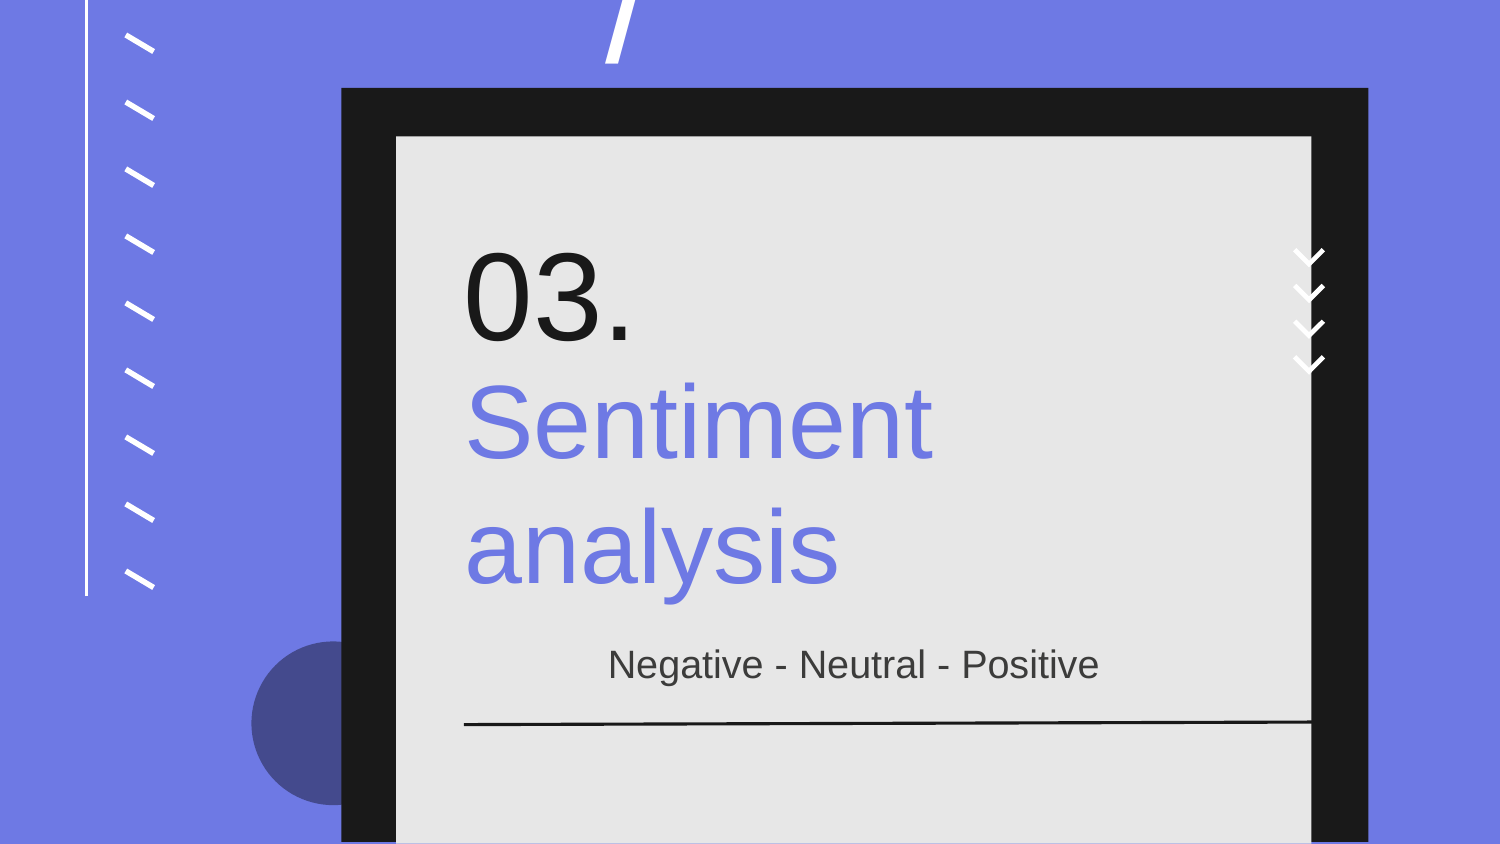

03.

# Sentiment analysis
Negative - Neutral - Positive